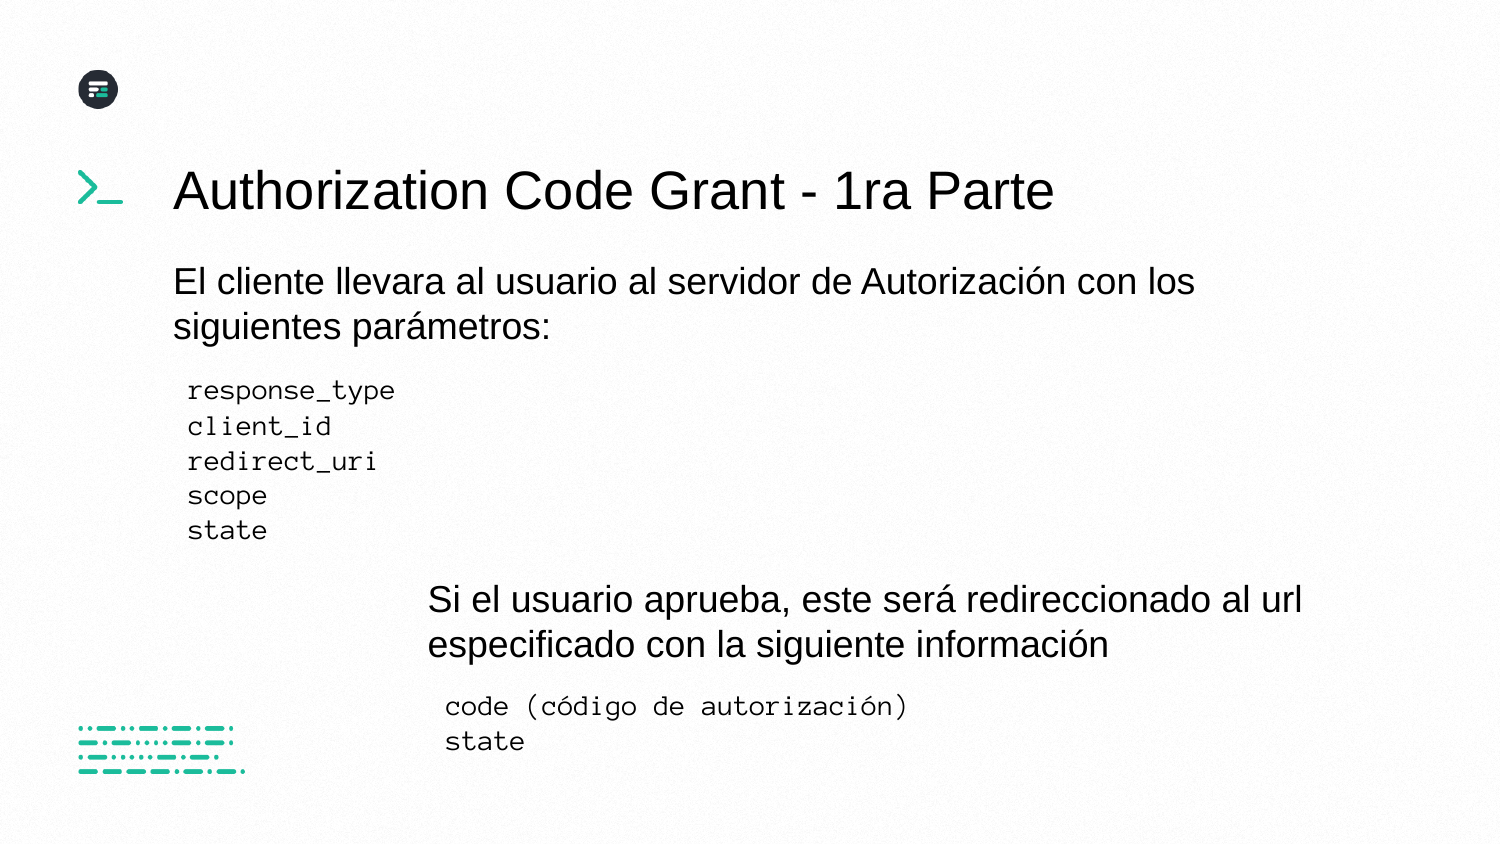

Authorization Code Grant - 1ra Parte
# El cliente llevara al usuario al servidor de Autorización con los siguientes parámetros:
response_type
client_id
redirect_uri
scope
state
Si el usuario aprueba, este será redireccionado al url especificado con la siguiente información
code (código de autorización)
state